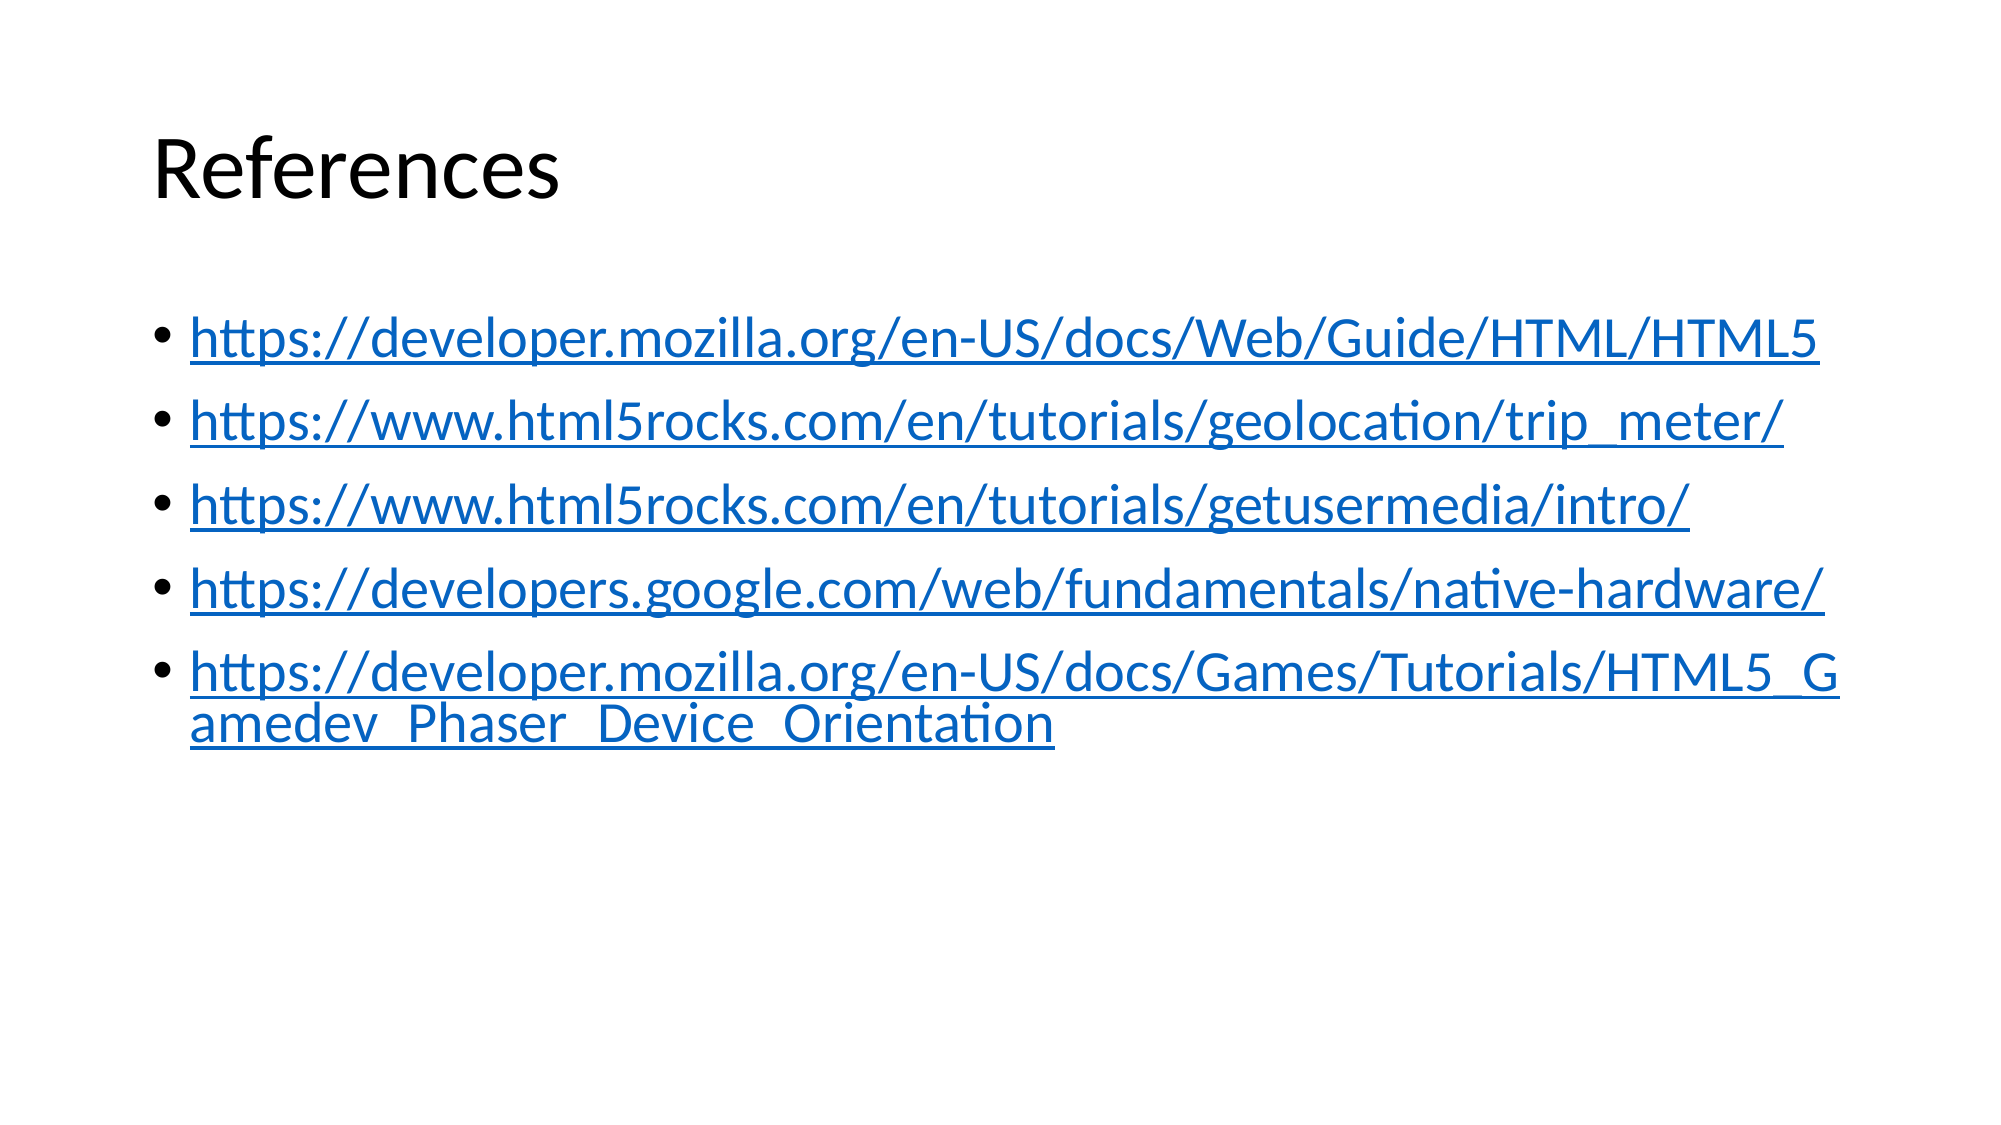

# References
https://developer.mozilla.org/en-US/docs/Web/Guide/HTML/HTML5
https://www.html5rocks.com/en/tutorials/geolocation/trip_meter/
https://www.html5rocks.com/en/tutorials/getusermedia/intro/
https://developers.google.com/web/fundamentals/native-hardware/
https://developer.mozilla.org/en-US/docs/Games/Tutorials/HTML5_Gamedev_Phaser_Device_Orientation